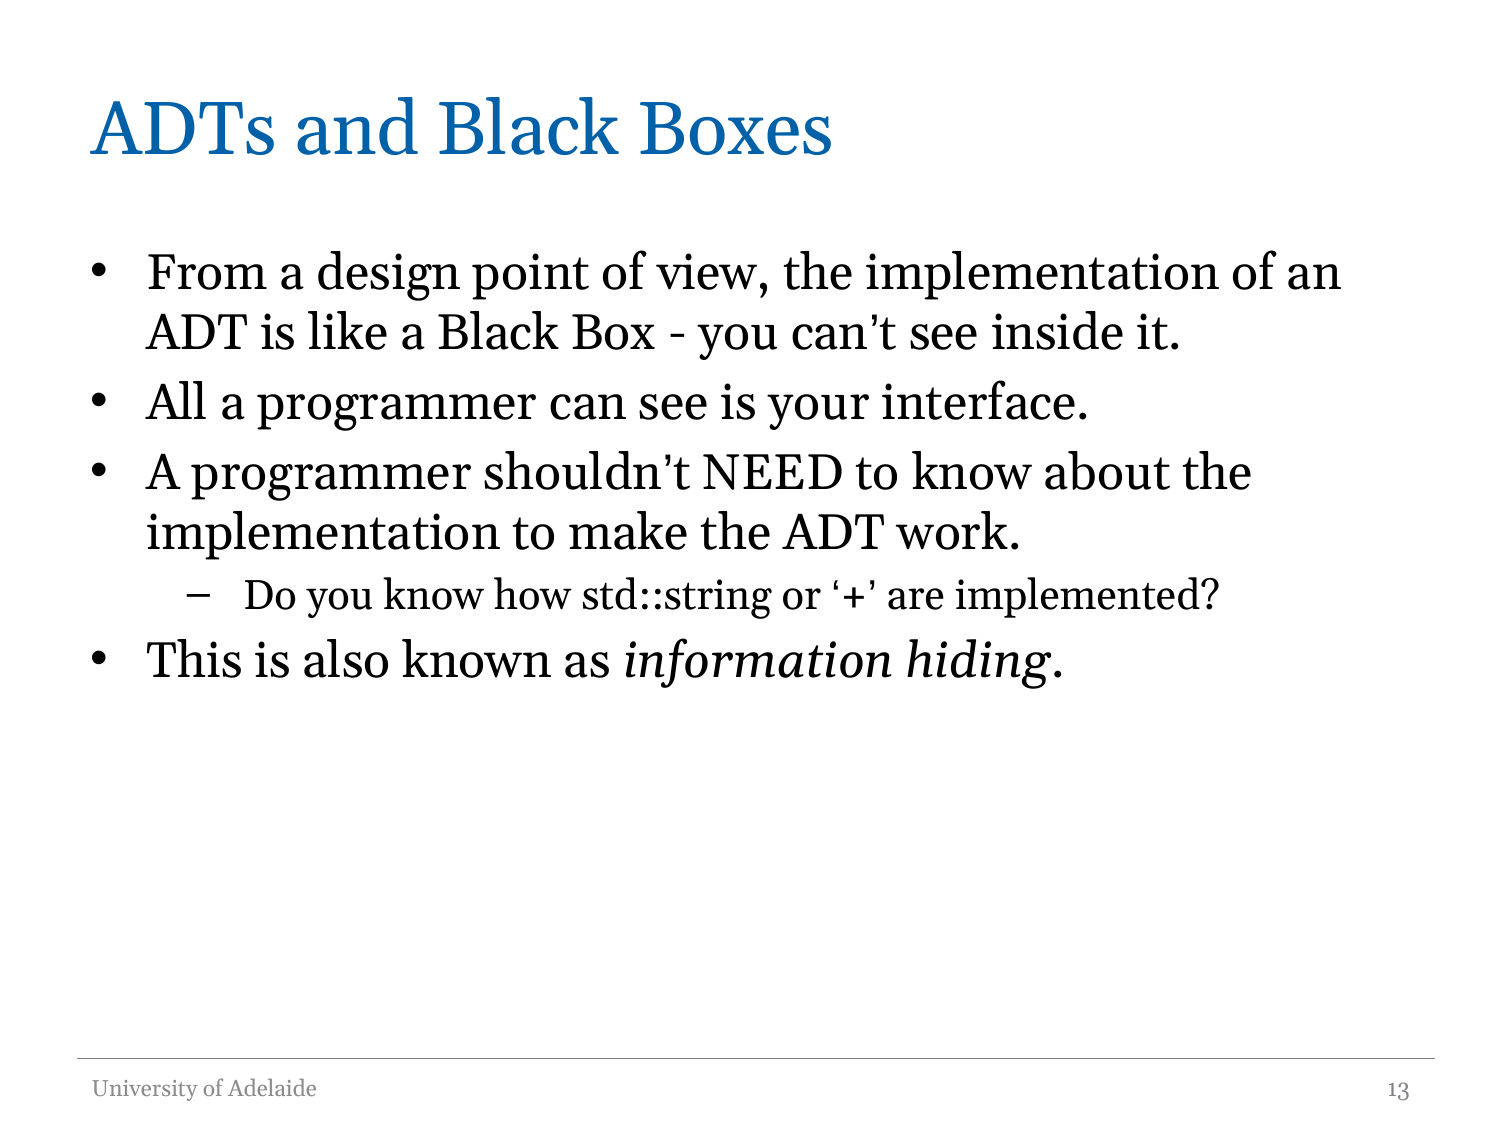

# ADTs and Black Boxes
From a design point of view, the implementation of an ADT is like a Black Box - you can’t see inside it.
All a programmer can see is your interface.
A programmer shouldn’t NEED to know about the implementation to make the ADT work.
Do you know how std::string or ‘+’ are implemented?
This is also known as information hiding.

University of Adelaide
13